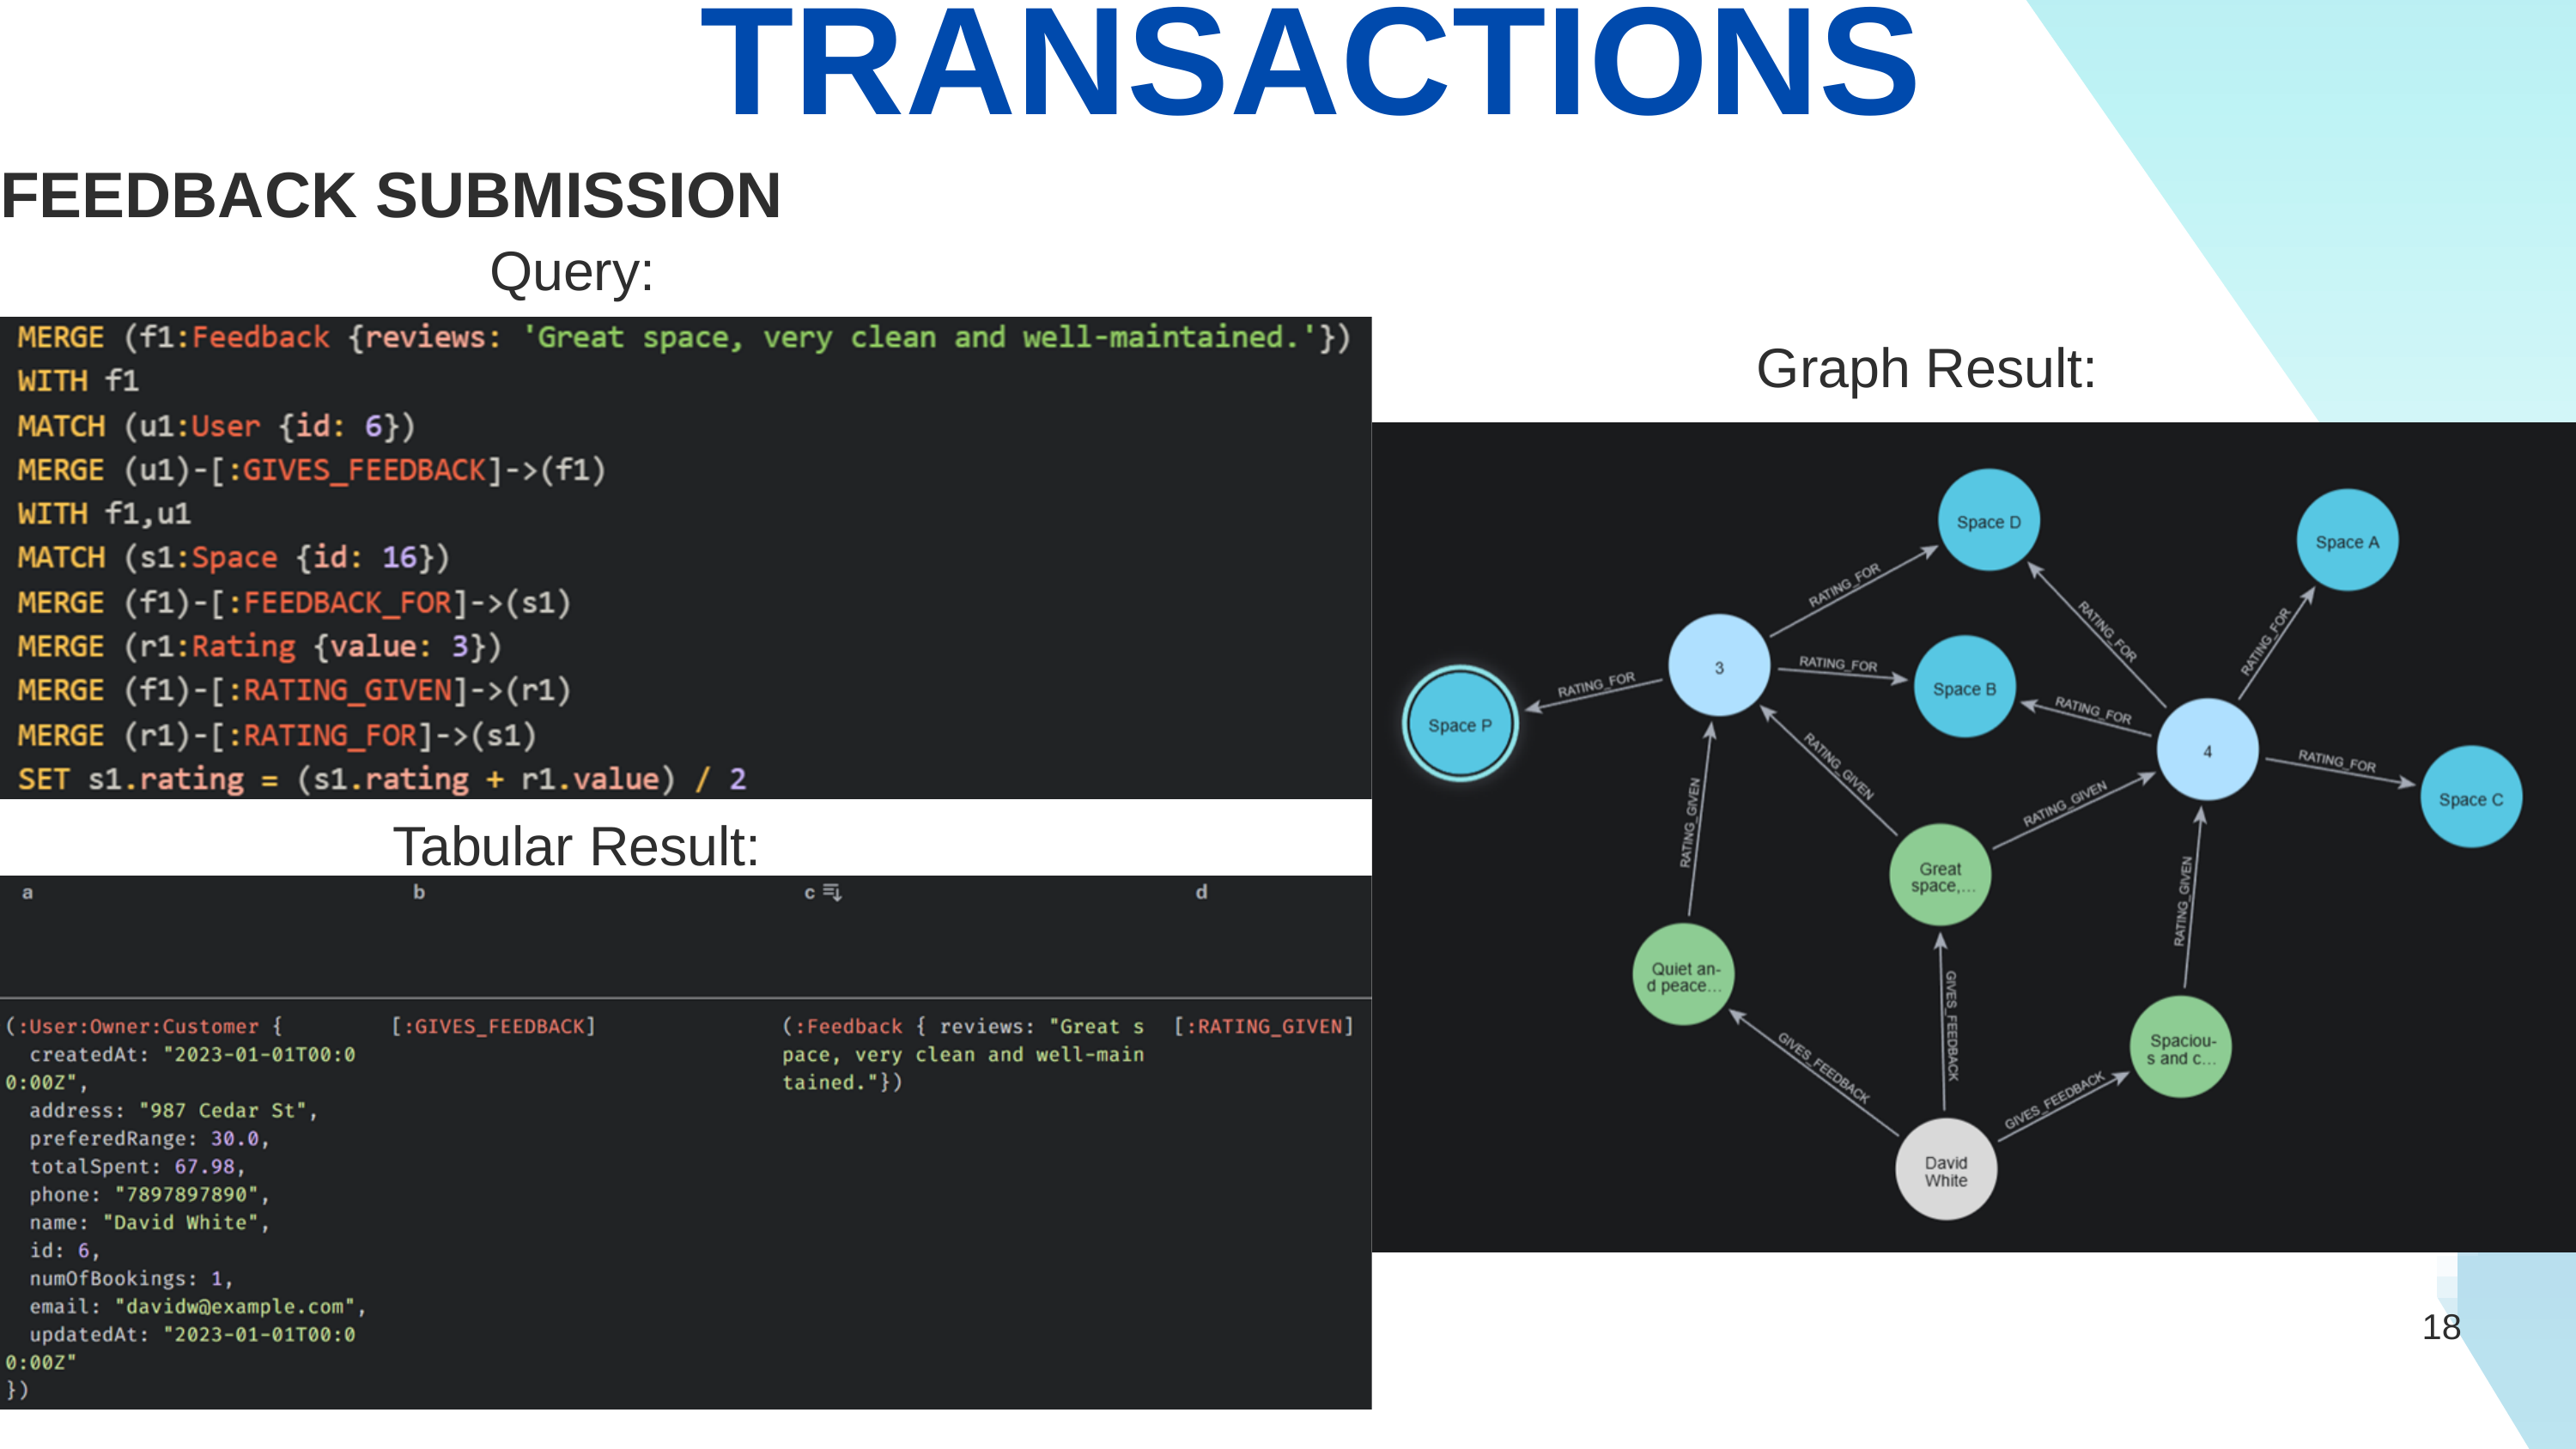

TRANSACTIONS
FEEDBACK SUBMISSION
Query:
Graph Result:

Tabular Result:

18